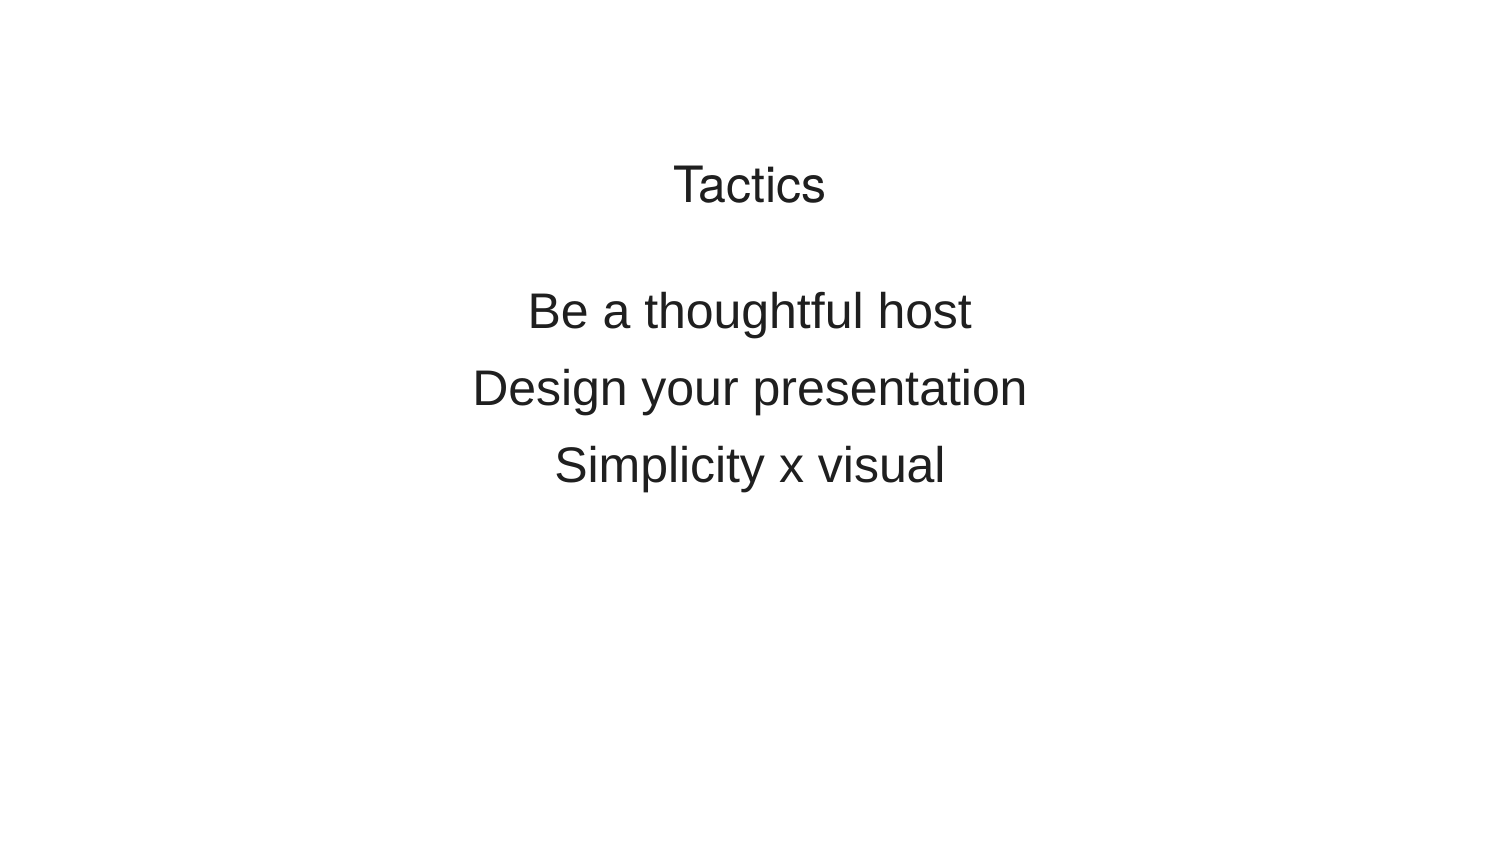

Tactics
Be a thoughtful host
Design your presentation

Simplicity x visual